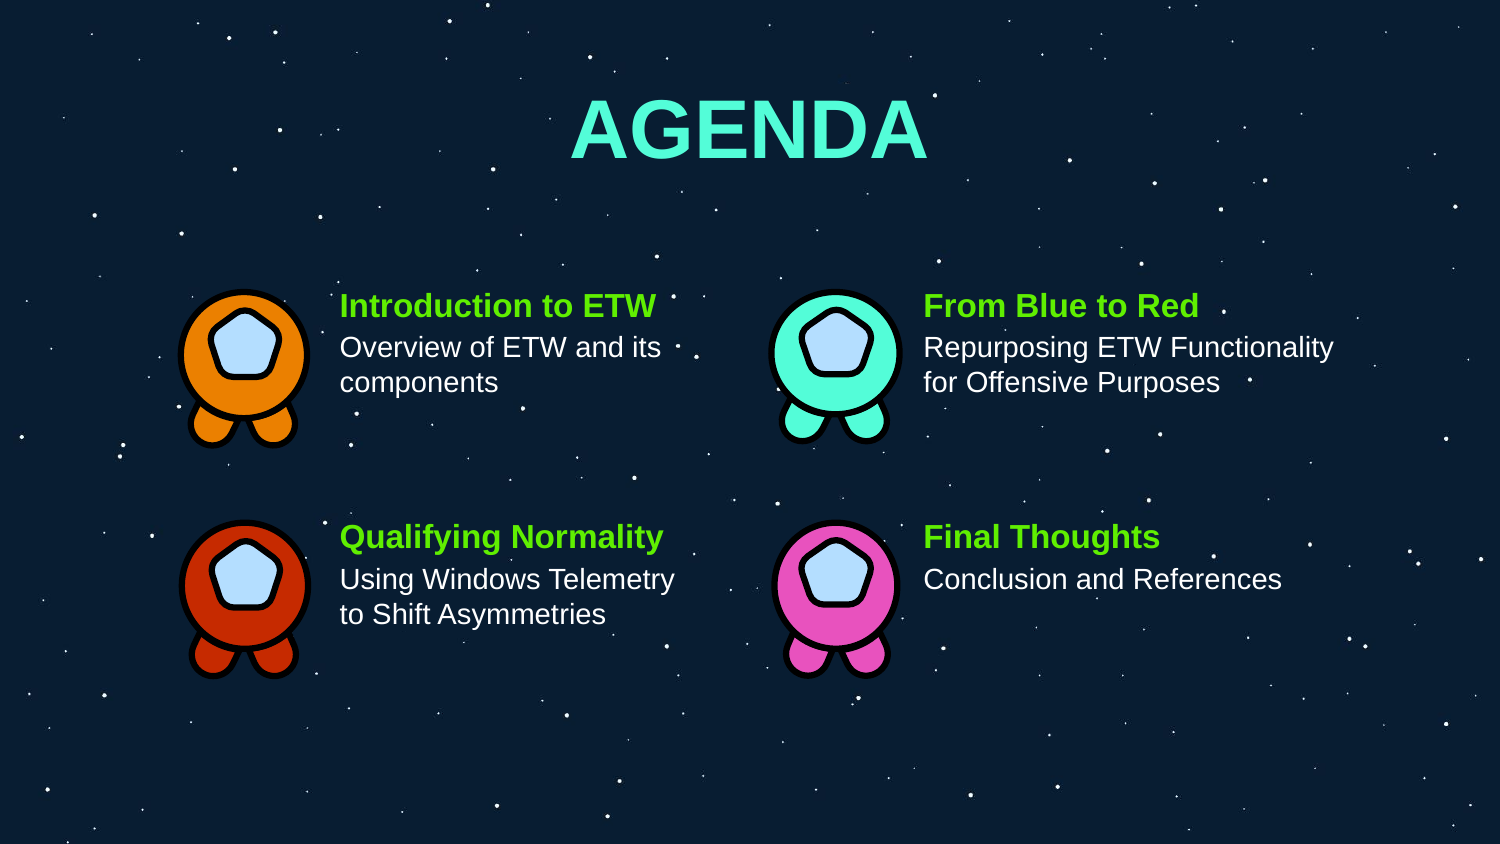

# AGENDA
Introduction to ETW
From Blue to Red

Overview of ETW and its components
Repurposing ETW Functionality for Offensive Purposes
Qualifying Normality
Final Thoughts

Using Windows Telemetry to Shift Asymmetries
Conclusion and References